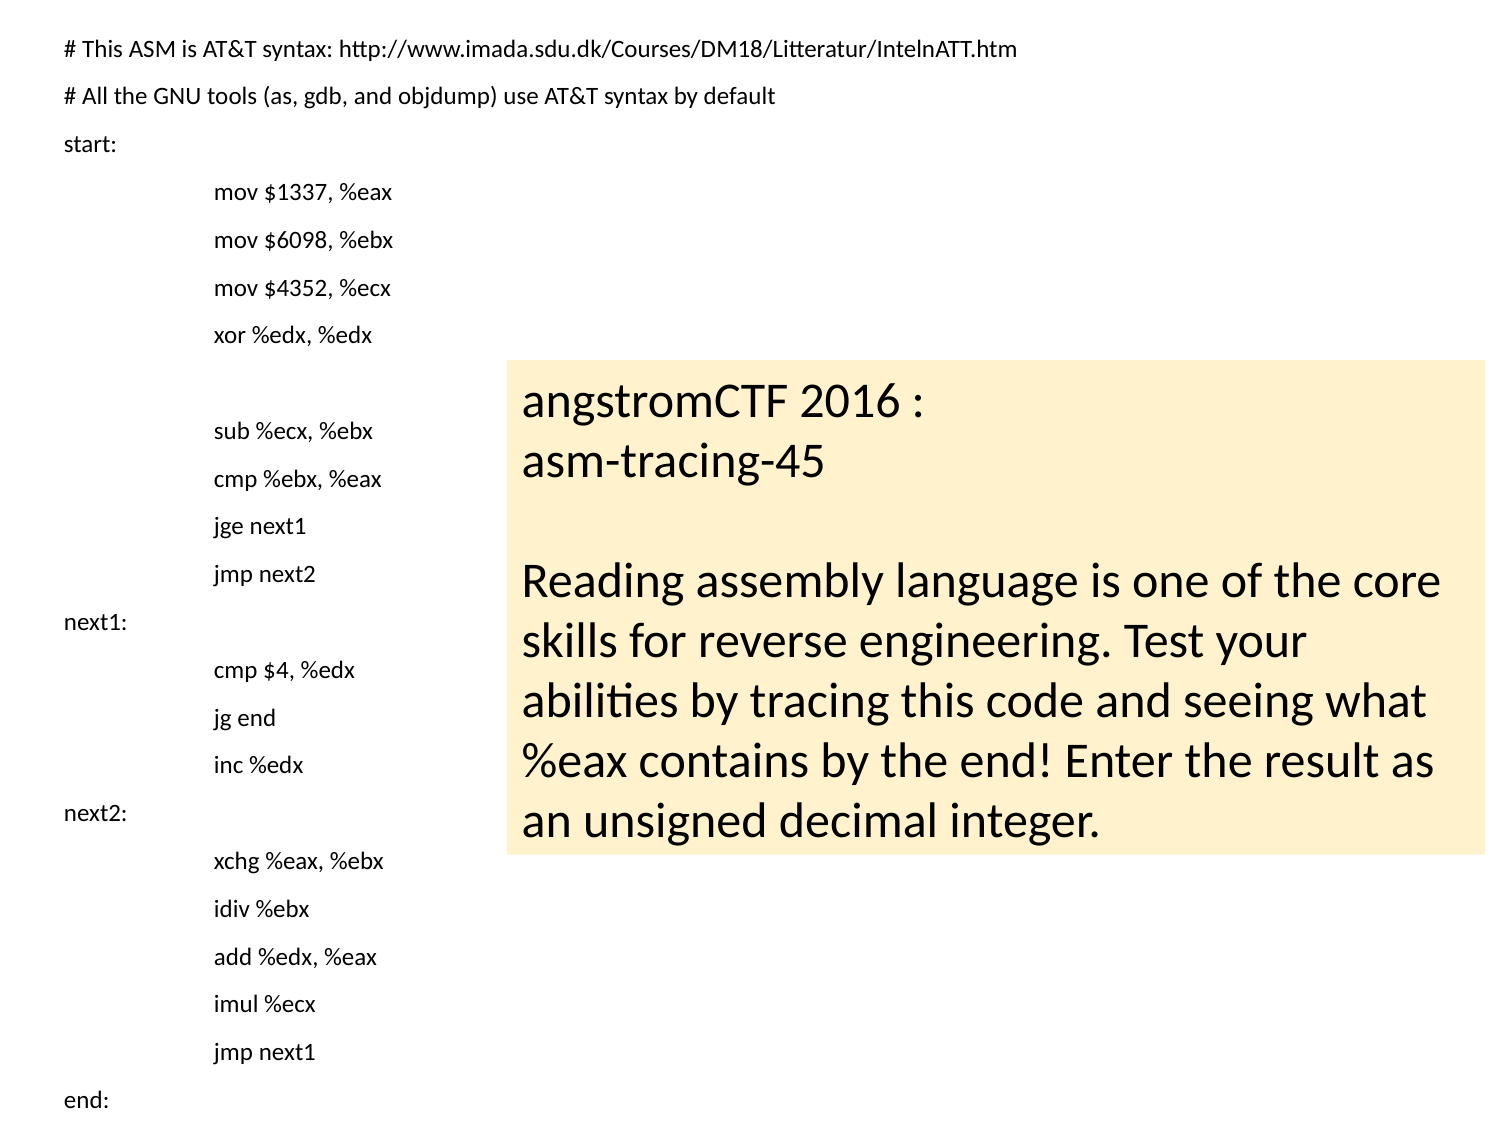

# This ASM is AT&T syntax: http://www.imada.sdu.dk/Courses/DM18/Litteratur/IntelnATT.htm
# All the GNU tools (as, gdb, and objdump) use AT&T syntax by default
start:
	mov $1337, %eax
	mov $6098, %ebx
	mov $4352, %ecx
	xor %edx, %edx

	sub %ecx, %ebx
	cmp %ebx, %eax
	jge next1
	jmp next2
next1:
	cmp $4, %edx
	jg end
	inc %edx
next2:
	xchg %eax, %ebx
	idiv %ebx
	add %edx, %eax
	imul %ecx
	jmp next1
end:
angstromCTF 2016 :
asm-tracing-45

Reading assembly language is one of the core skills for reverse engineering. Test your abilities by tracing this code and seeing what %eax contains by the end! Enter the result as an unsigned decimal integer.